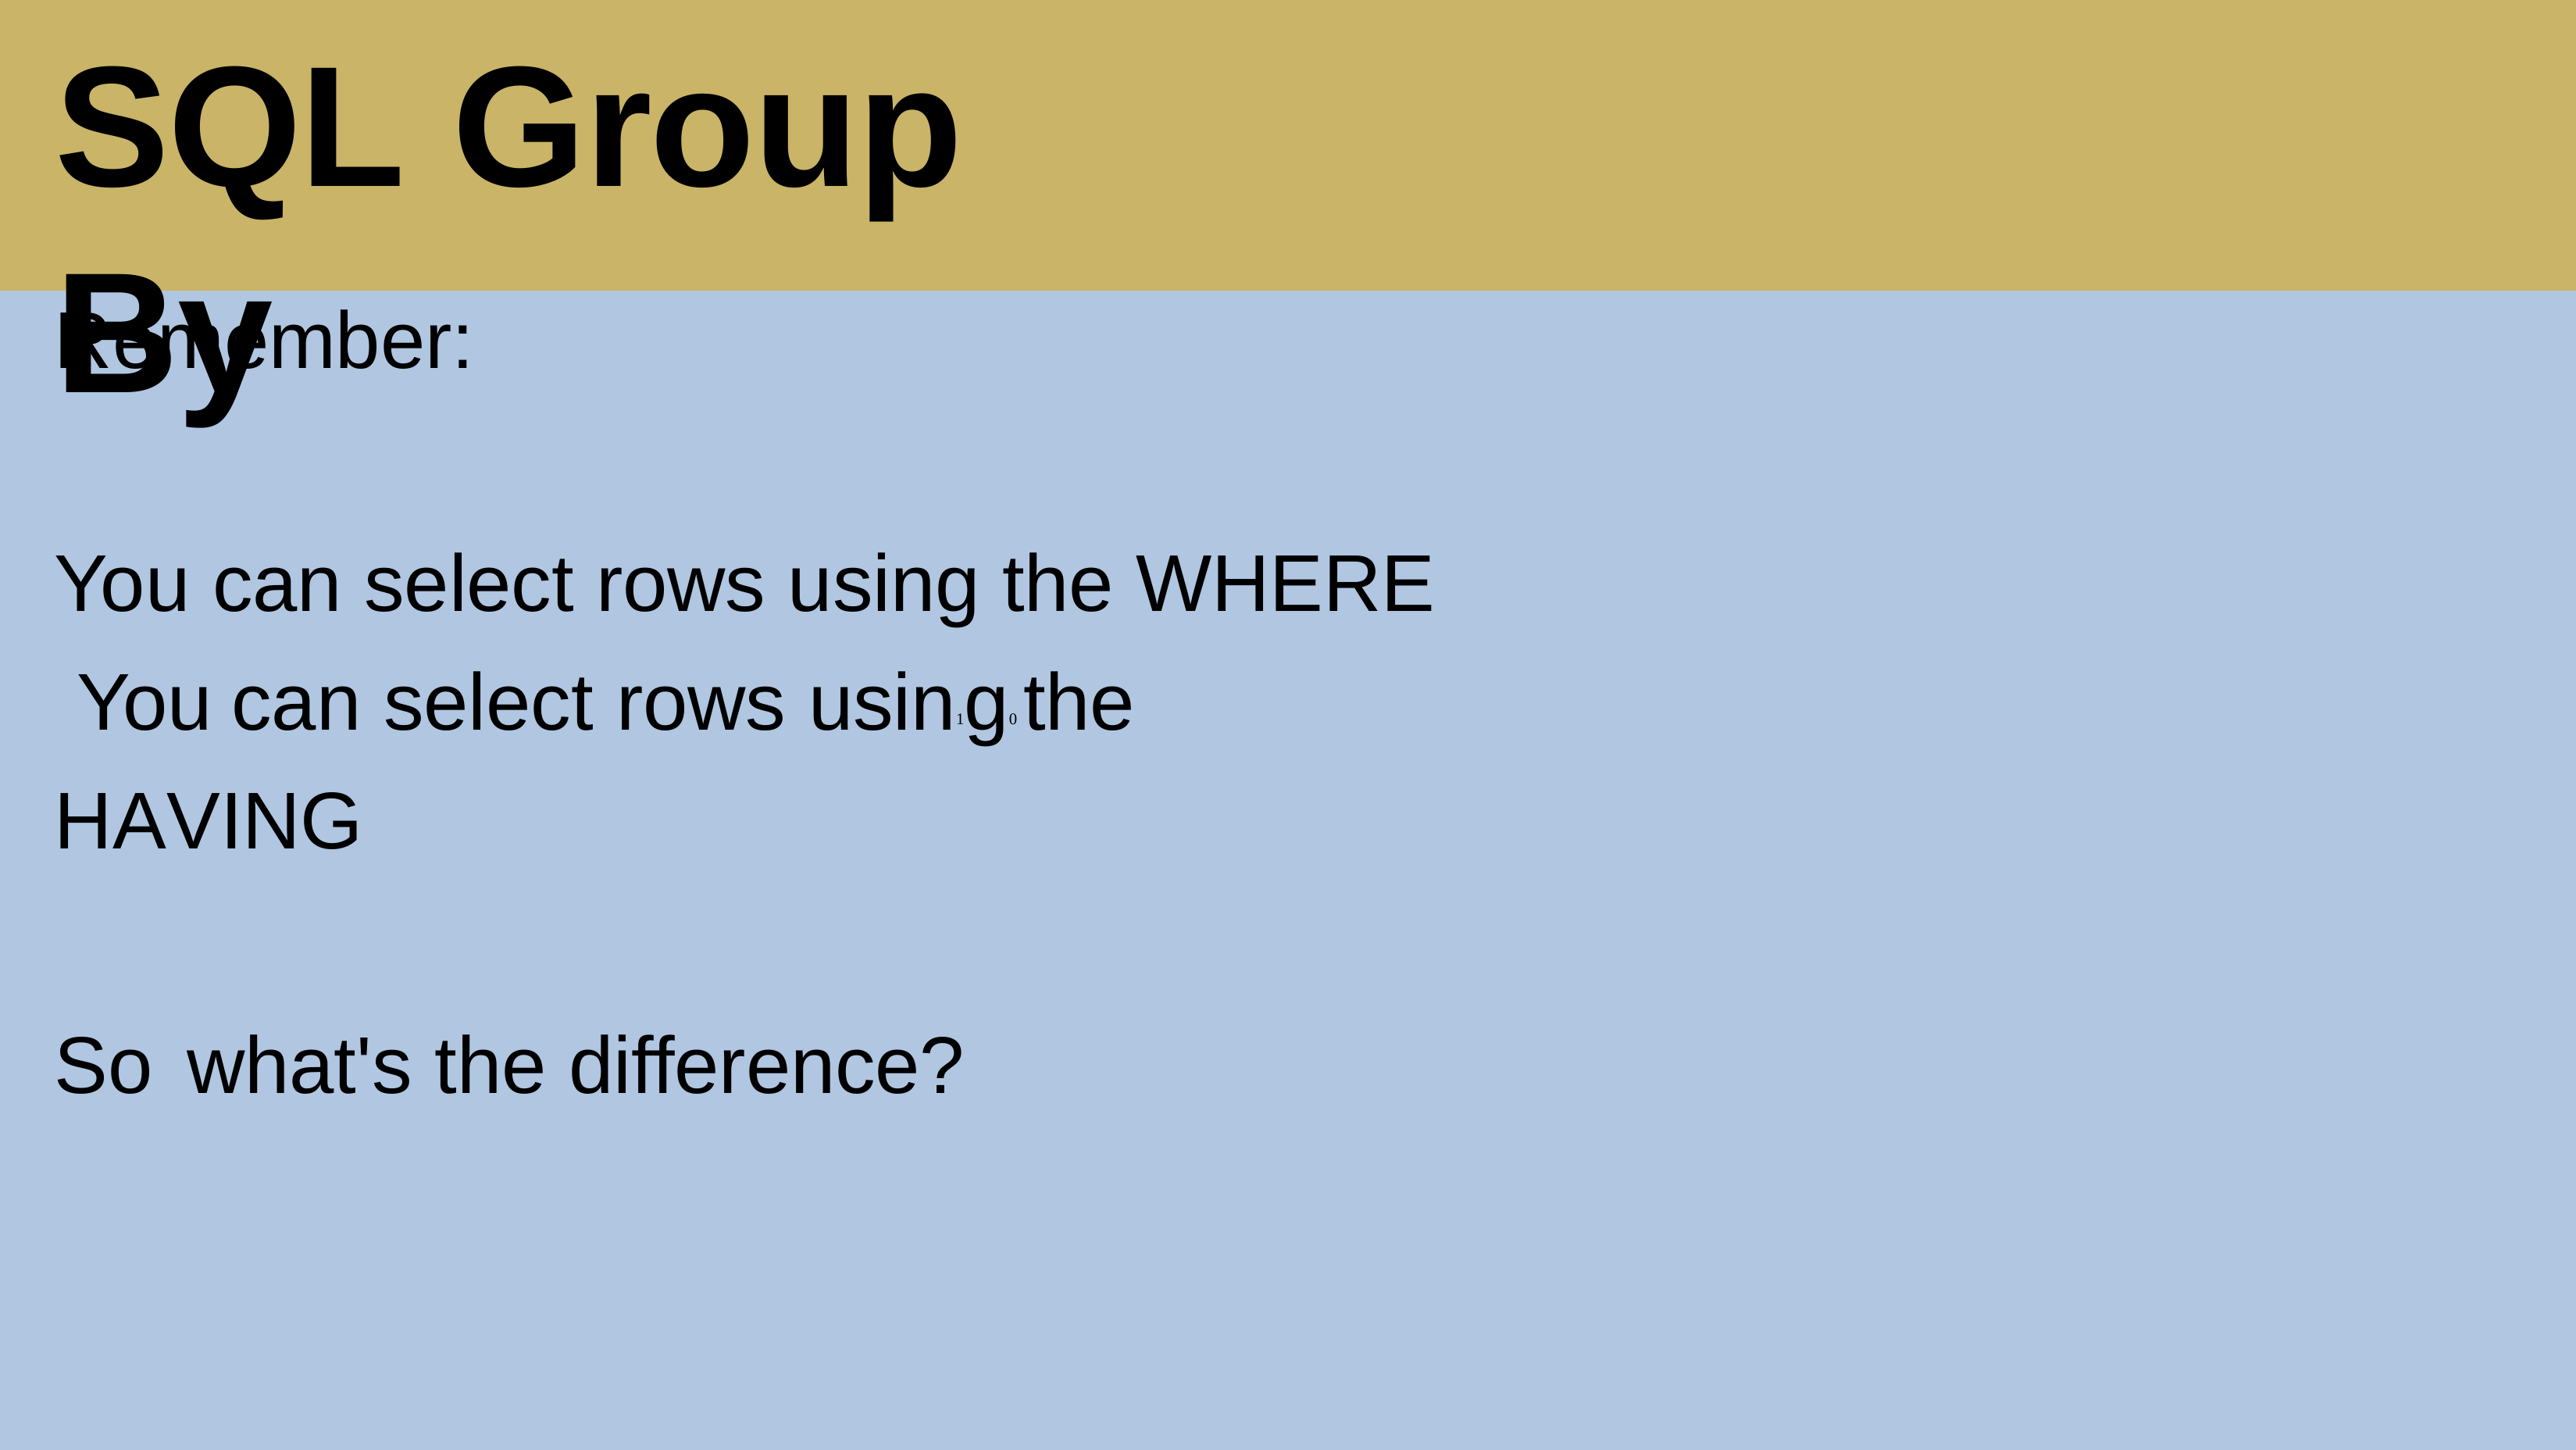

# SQL Group By
Remember:

You can select rows using the WHERE  You	can	select	rows	usin1g0	the	HAVING

So	what's	the	difference?